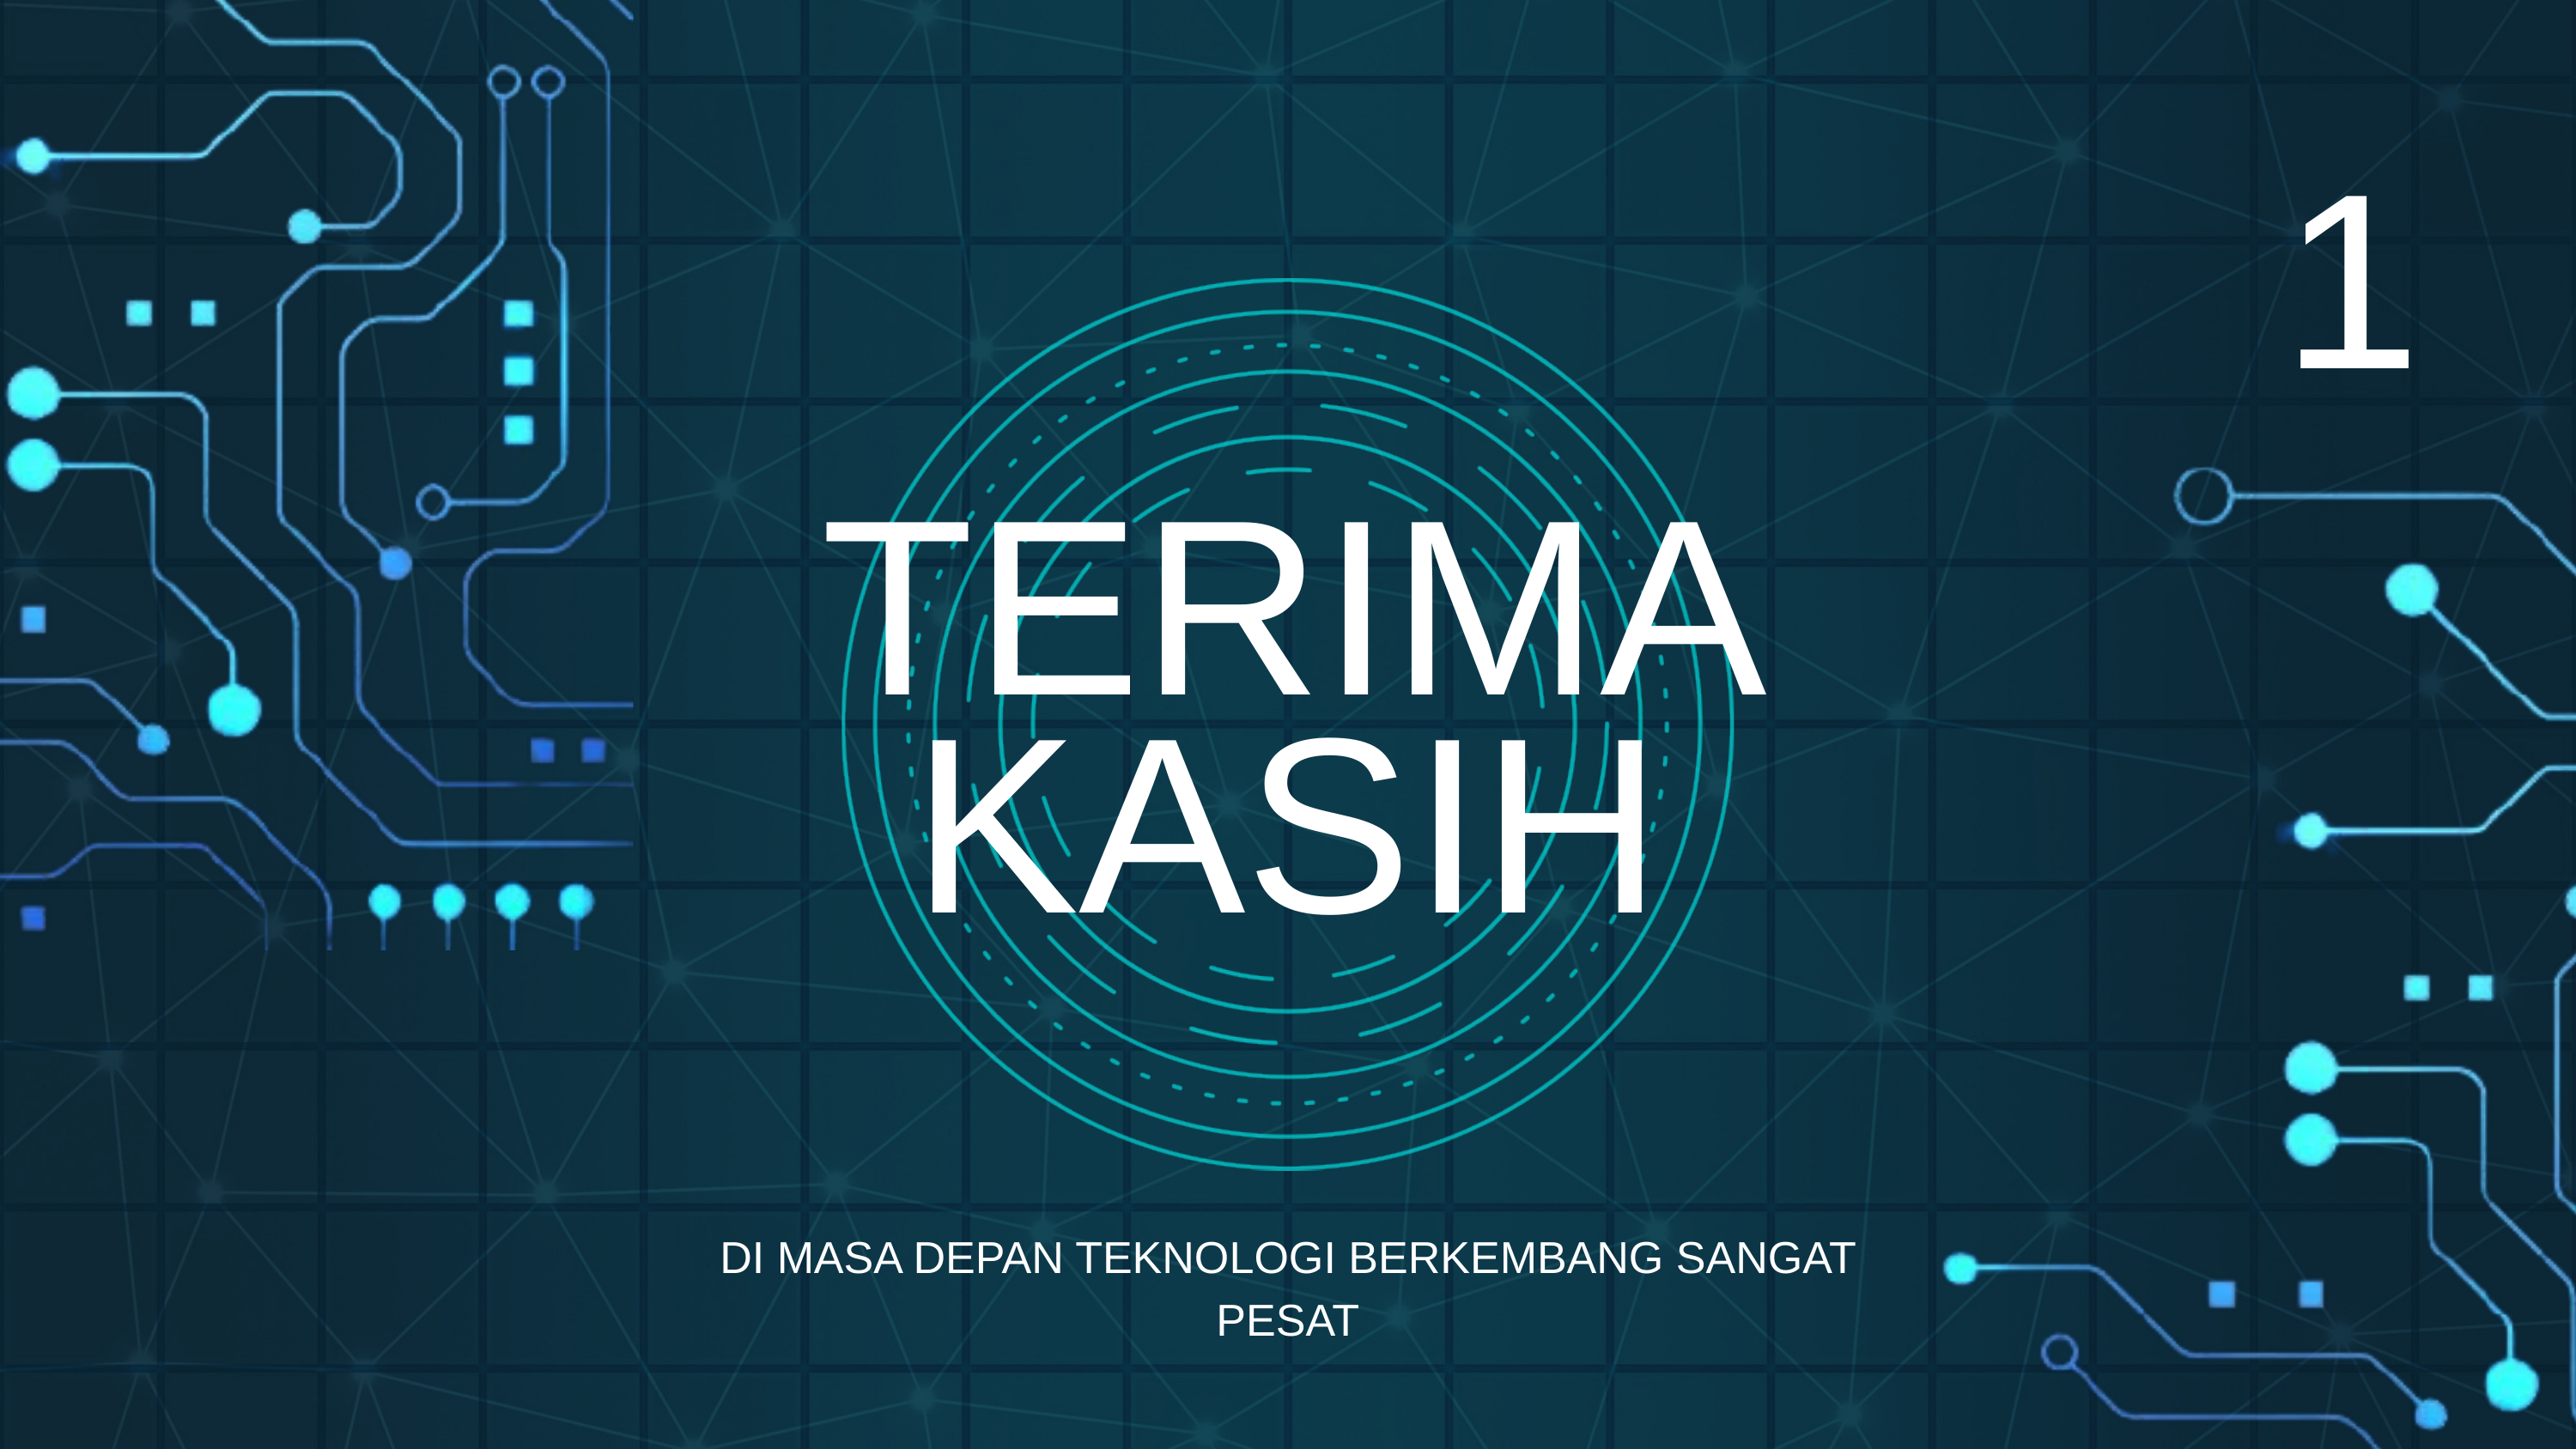

1

TERIMA KASIH
DI MASA DEPAN TEKNOLOGI BERKEMBANG SANGAT PESAT